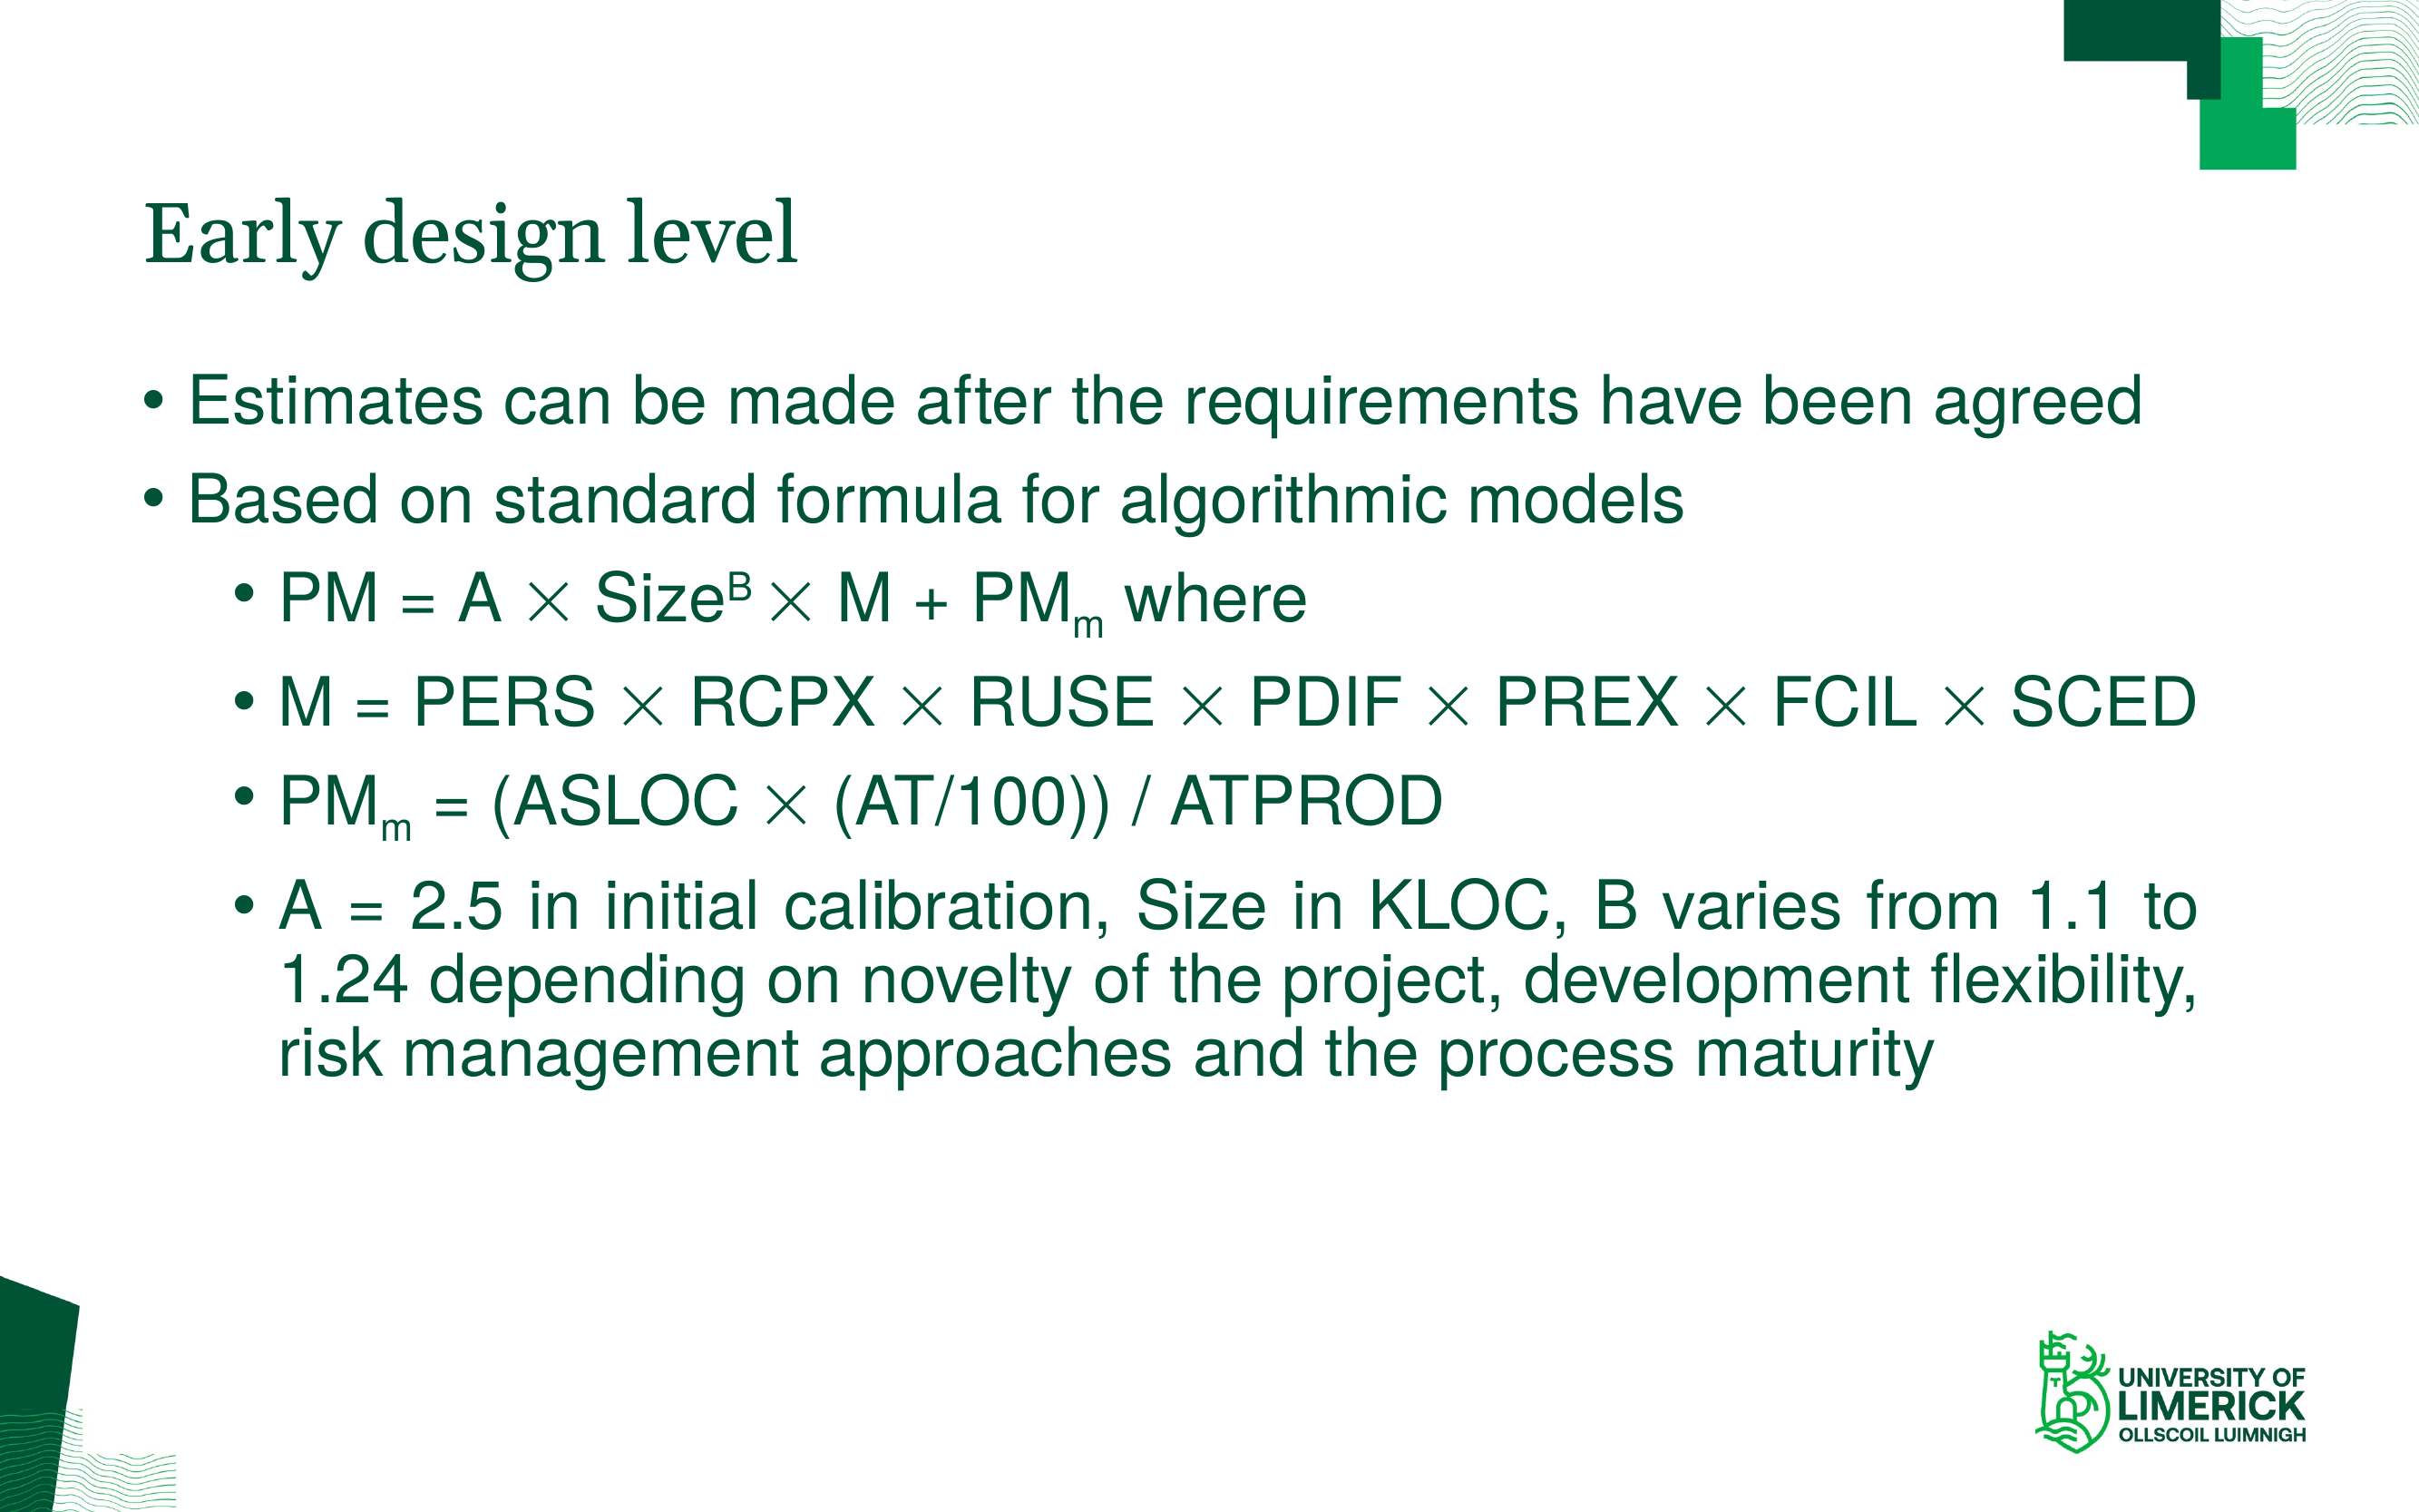

# Early design level
Estimates can be made after the requirements have been agreed
Based on standard formula for algorithmic models
PM = A × SizeB × M + PMm where
M = PERS × RCPX × RUSE × PDIF × PREX × FCIL × SCED
PMm = (ASLOC × (AT/100)) / ATPROD
A = 2.5 in initial calibration, Size in KLOC, B varies from 1.1 to 1.24 depending on novelty of the project, development flexibility, risk management approaches and the process maturity